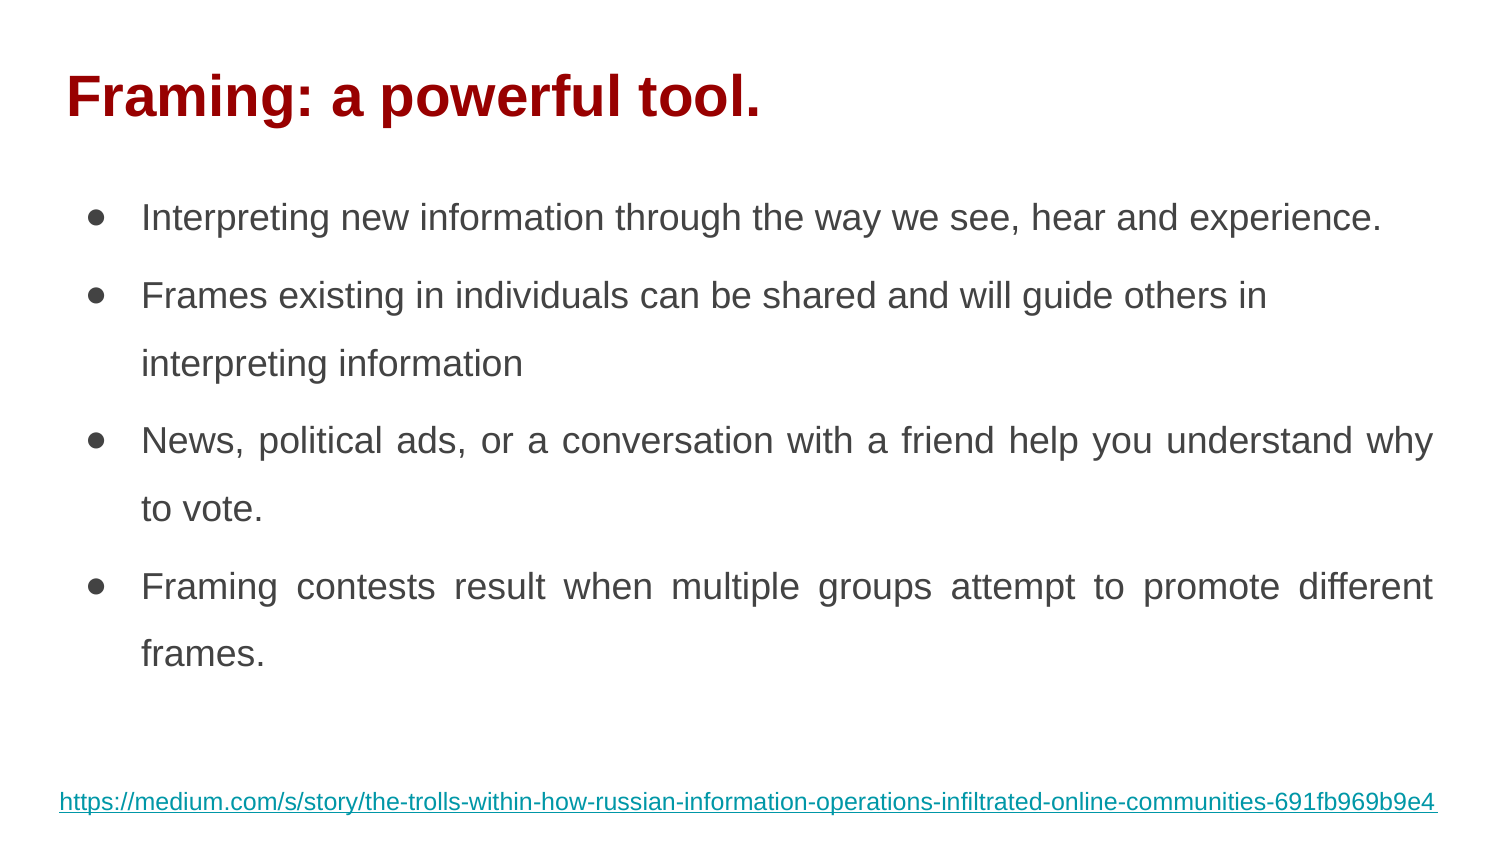

# Framing: a powerful tool.
Interpreting new information through the way we see, hear and experience.
Frames existing in individuals can be shared and will guide others in interpreting information
News, political ads, or a conversation with a friend help you understand why to vote.
Framing contests result when multiple groups attempt to promote different frames.

https://medium.com/s/story/the-trolls-within-how-russian-information-operations-infiltrated-online-communities-691fb969b9e4